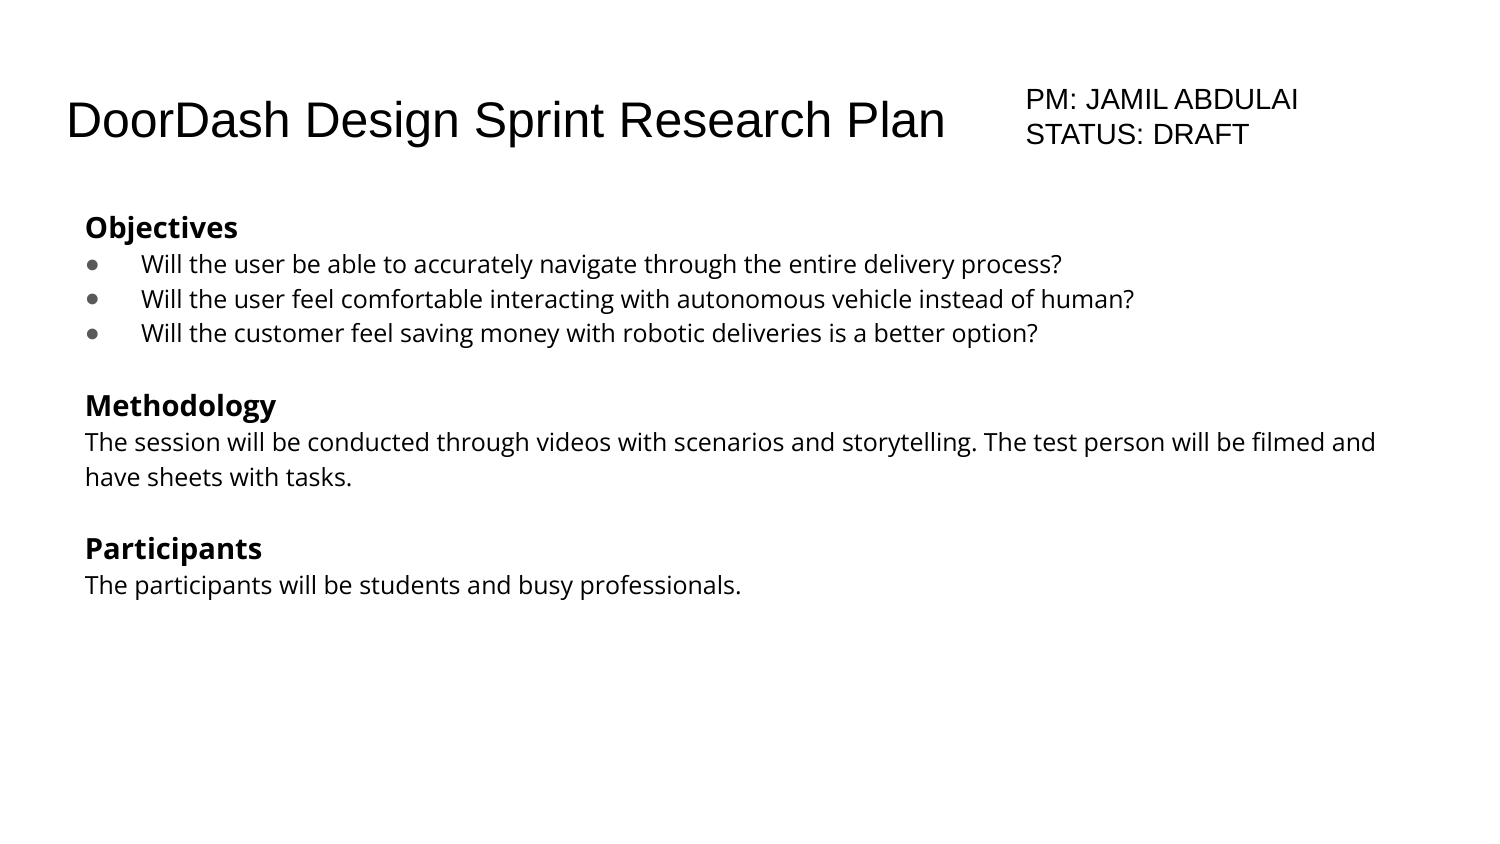

# DoorDash Design Sprint Research Plan
PM: JAMIL ABDULAI
STATUS: DRAFT
Objectives
Will the user be able to accurately navigate through the entire delivery process?
Will the user feel comfortable interacting with autonomous vehicle instead of human?
Will the customer feel saving money with robotic deliveries is a better option?

Methodology
The session will be conducted through videos with scenarios and storytelling. The test person will be filmed and have sheets with tasks.

Participants
The participants will be students and busy professionals.